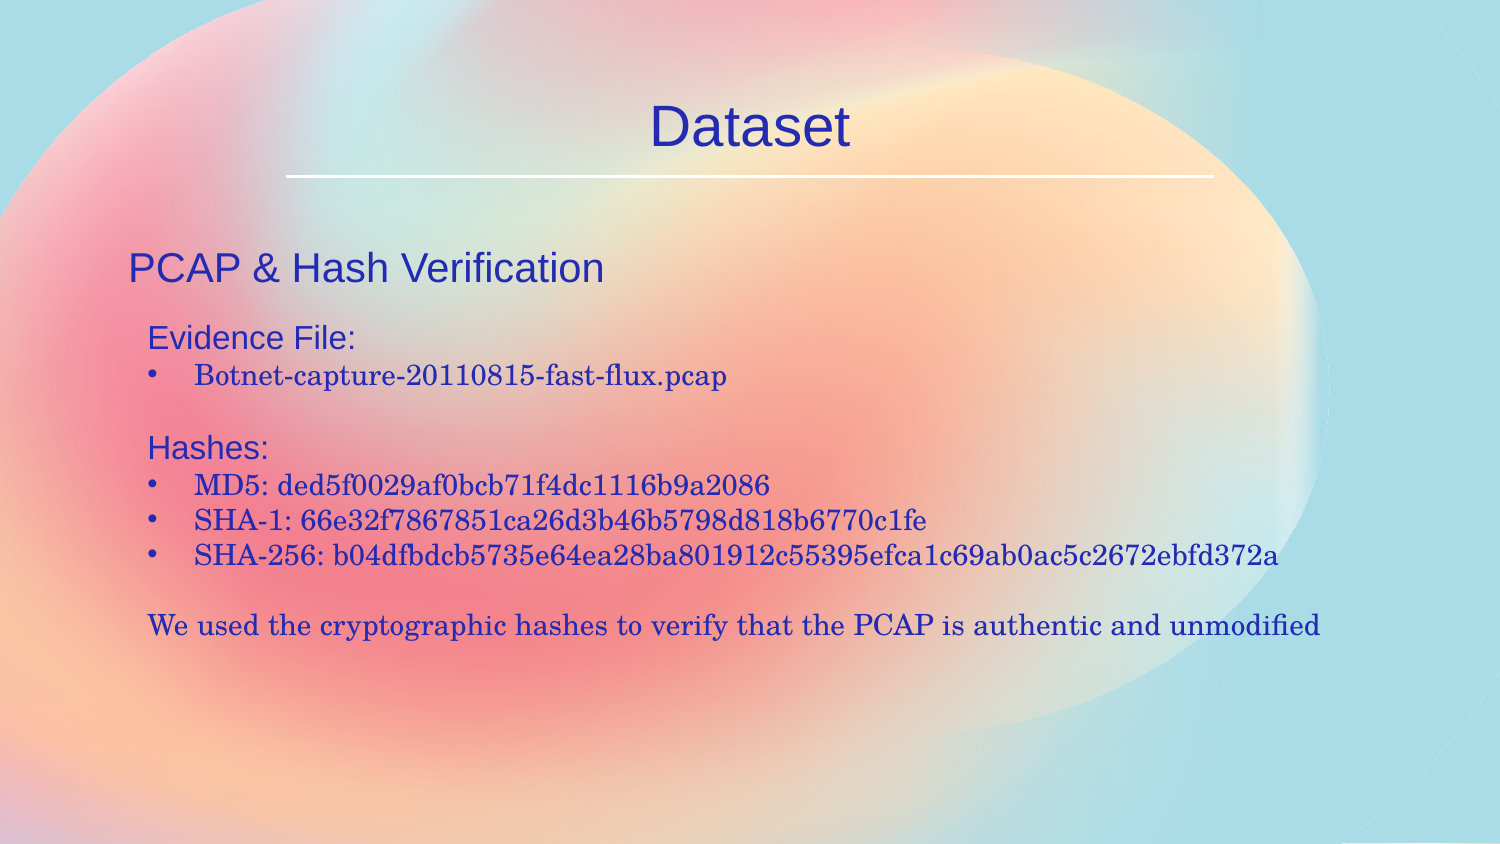

Dataset
# PCAP & Hash Verification
Evidence File:
Botnet-capture-20110815-fast-flux.pcap

Hashes:
MD5: ded5f0029af0bcb71f4dc1116b9a2086
SHA-1: 66e32f7867851ca26d3b46b5798d818b6770c1fe
SHA-256: b04dfbdcb5735e64ea28ba801912c55395efca1c69ab0ac5c2672ebfd372a

We used the cryptographic hashes to verify that the PCAP is authentic and unmodified